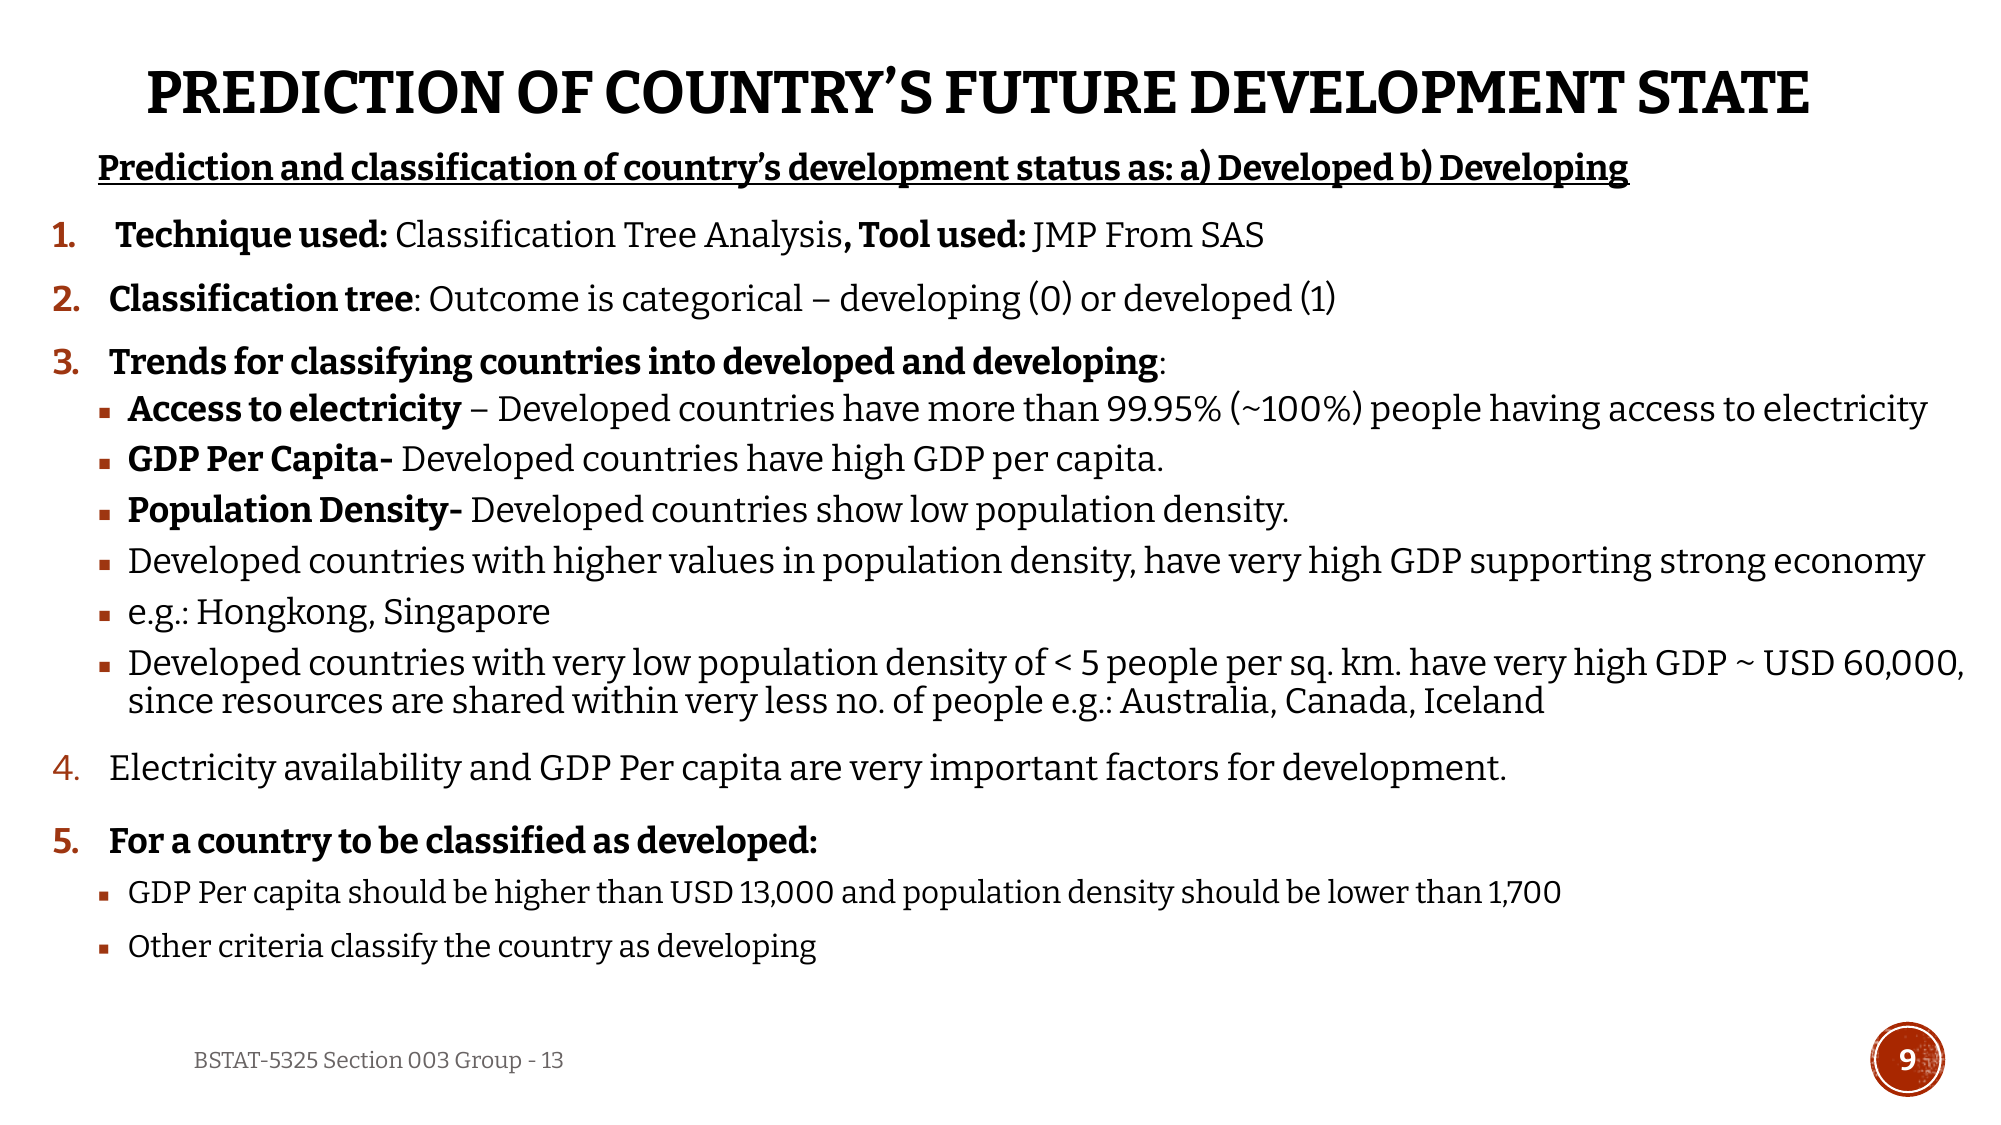

# PREDICTION OF COUNTRY’S FUTURE DEVELOPMENT STATE
Prediction and classification of country’s development status as: a) Developed b) Developing
 Technique used: Classification Tree Analysis, Tool used: JMP From SAS
Classification tree: Outcome is categorical – developing (0) or developed (1)
Trends for classifying countries into developed and developing:
Access to electricity – Developed countries have more than 99.95% (~100%) people having access to electricity
GDP Per Capita- Developed countries have high GDP per capita.
Population Density- Developed countries show low population density.
Developed countries with higher values in population density, have very high GDP supporting strong economy
e.g.: Hongkong, Singapore
Developed countries with very low population density of < 5 people per sq. km. have very high GDP ~ USD 60,000, since resources are shared within very less no. of people e.g.: Australia, Canada, Iceland
Electricity availability and GDP Per capita are very important factors for development.
For a country to be classified as developed:
GDP Per capita should be higher than USD 13,000 and population density should be lower than 1,700
Other criteria classify the country as developing
BSTAT-5325 Section 003 Group - 13
9